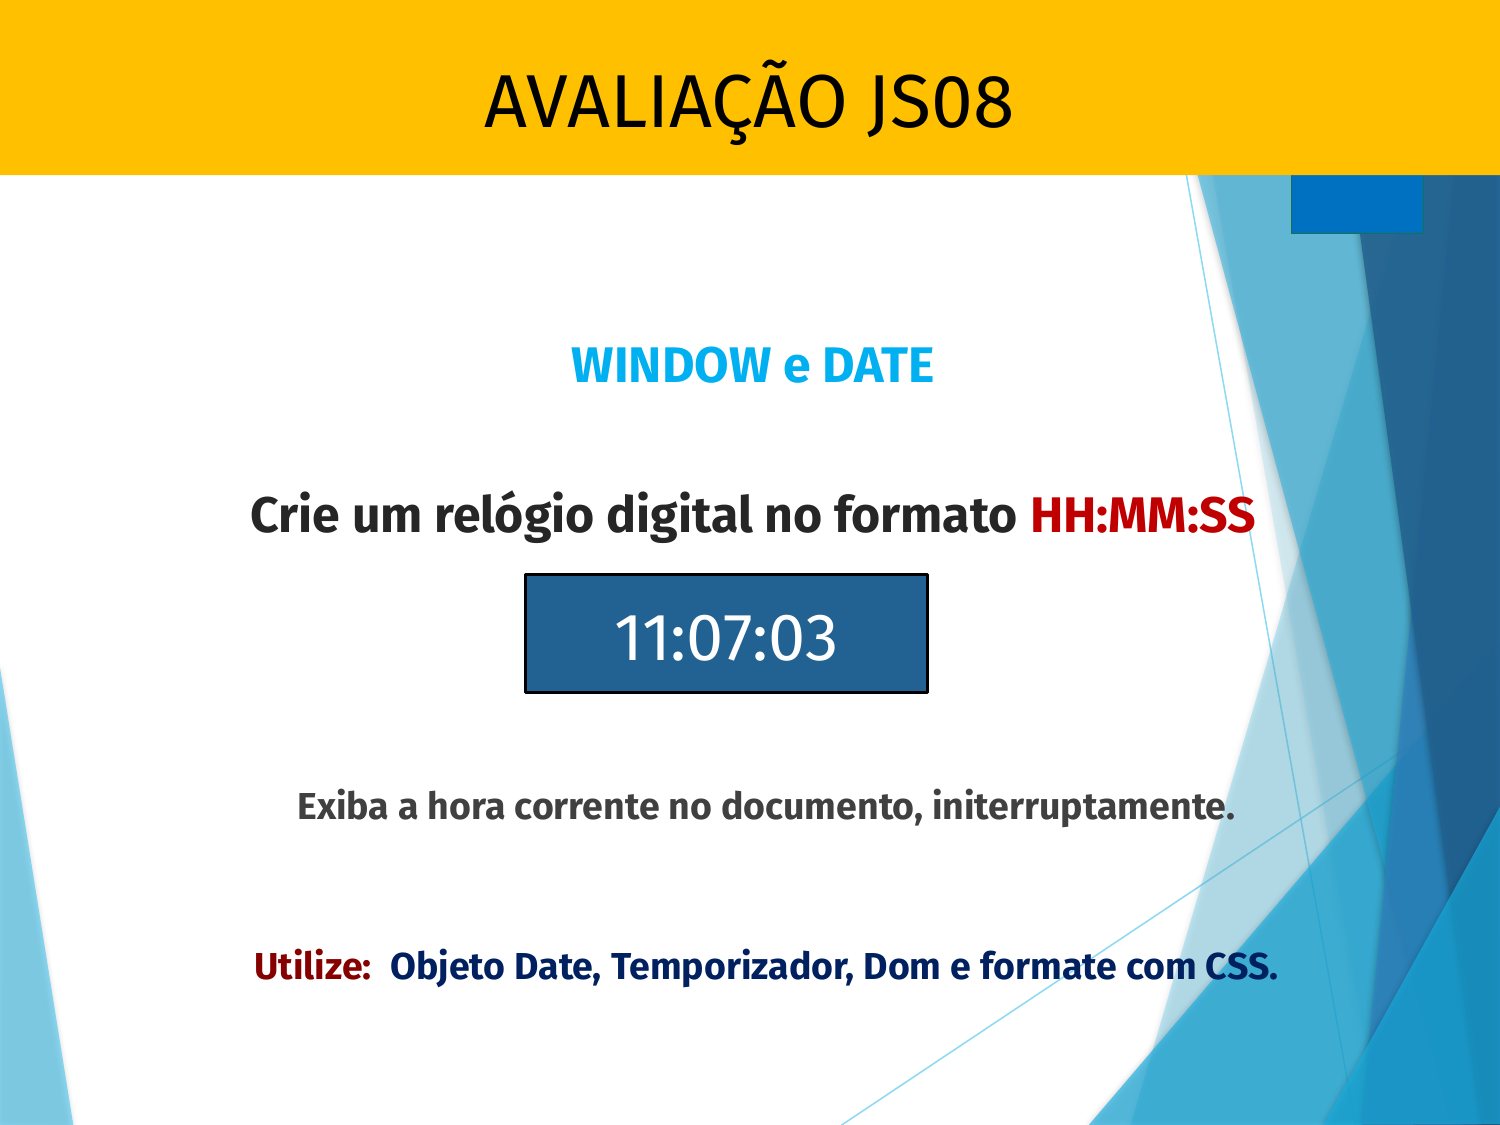

# AVALIAÇÃO JS08

WINDOW e DATE
Crie um relógio digital no formato HH:MM:SS

   Exiba a hora corrente no documento, initerruptamente.
   Utilize:  Objeto Date, Temporizador, Dom e formate com CSS.

11:07:03